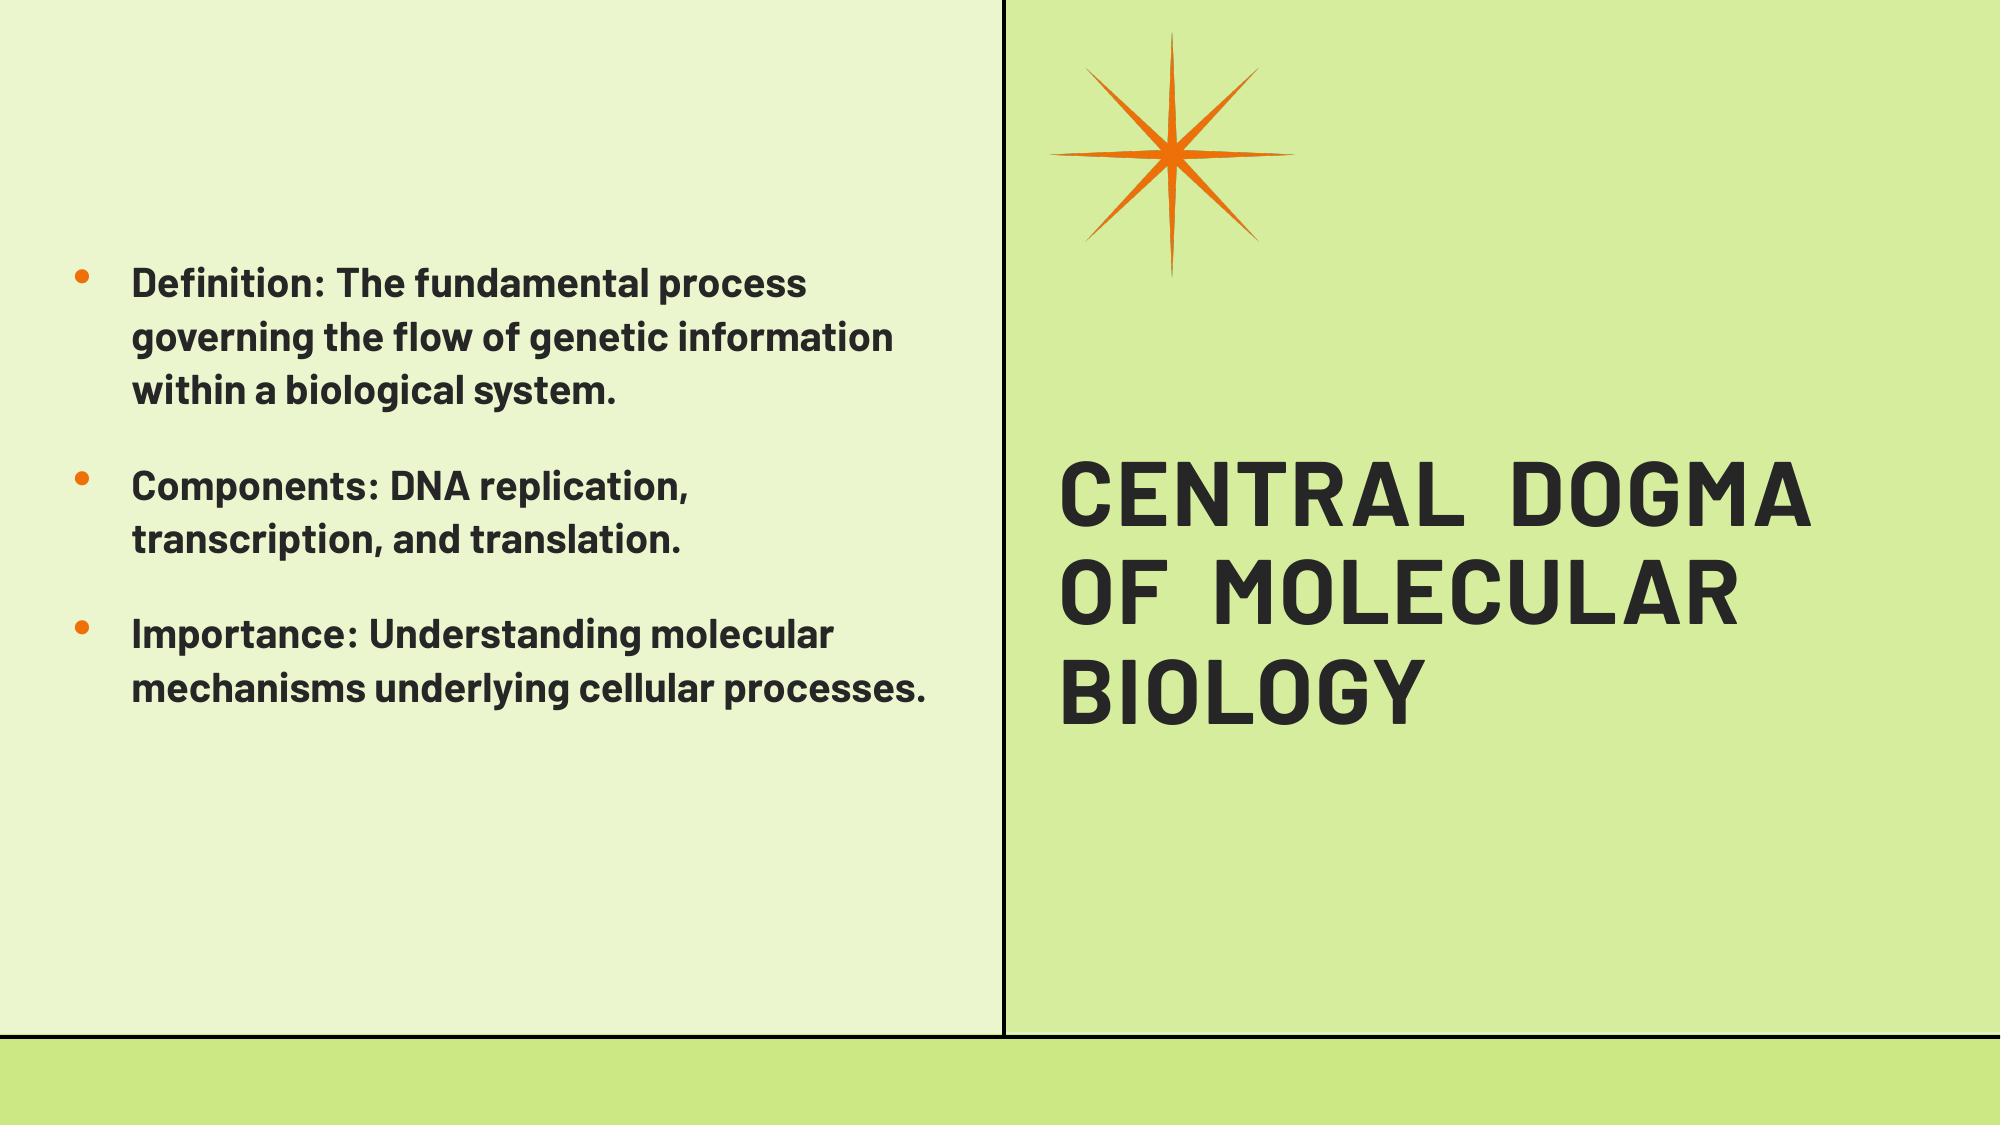

Definition: The fundamental process governing the flow of genetic information within a biological system.
Components: DNA replication, transcription, and translation.
Importance: Understanding molecular mechanisms underlying cellular processes.

# Central  Dogma of  Molecular Biology